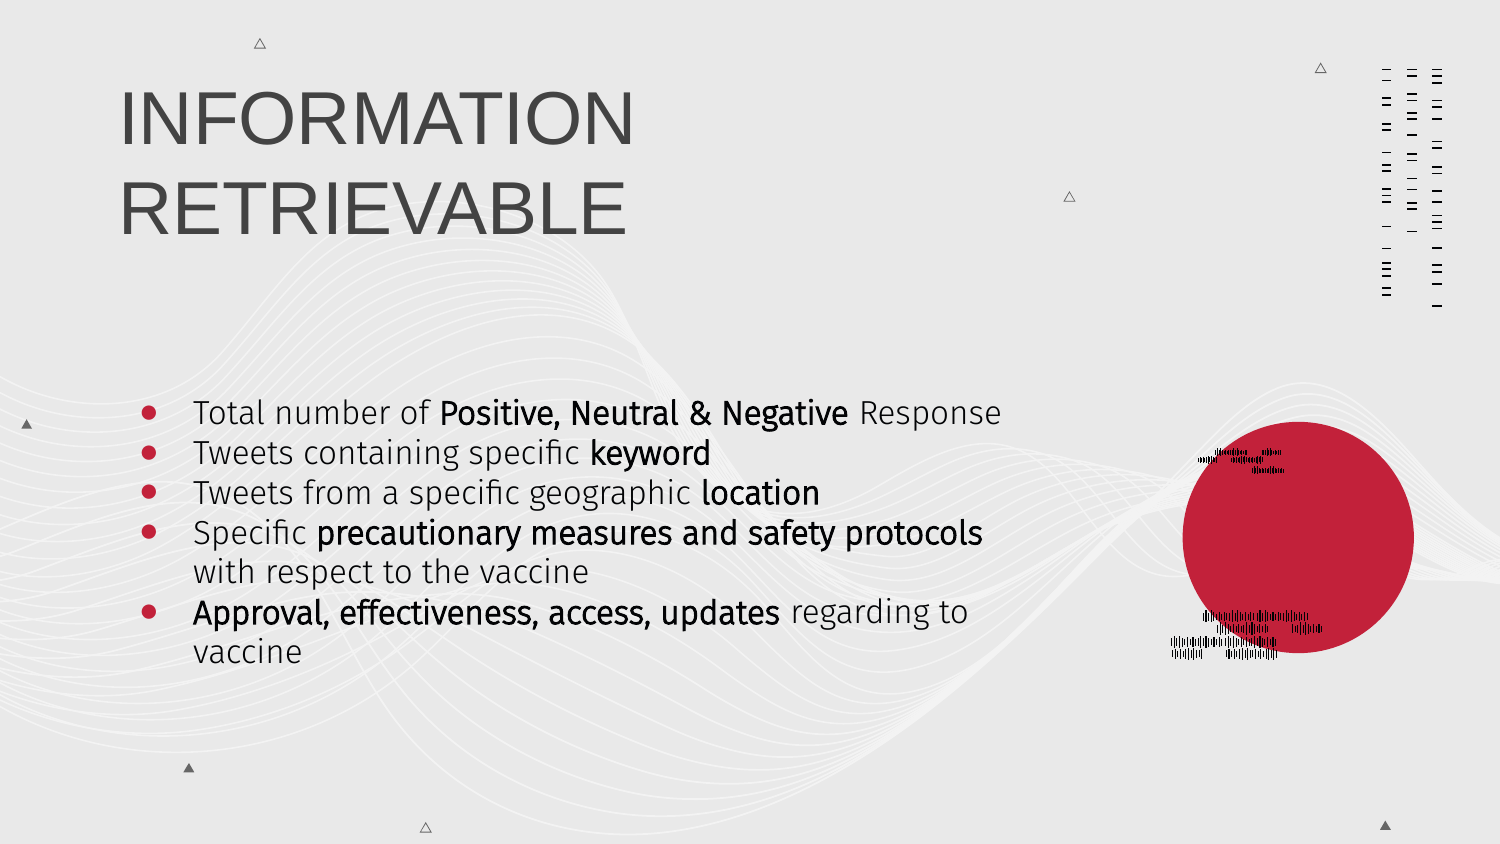

# INFORMATION RETRIEVABLE

Total number of Positive, Neutral & Negative Response
Tweets containing specific keyword
Tweets from a specific geographic location
Specific precautionary measures and safety protocols with respect to the vaccine
Approval, effectiveness, access, updates regarding to vaccine